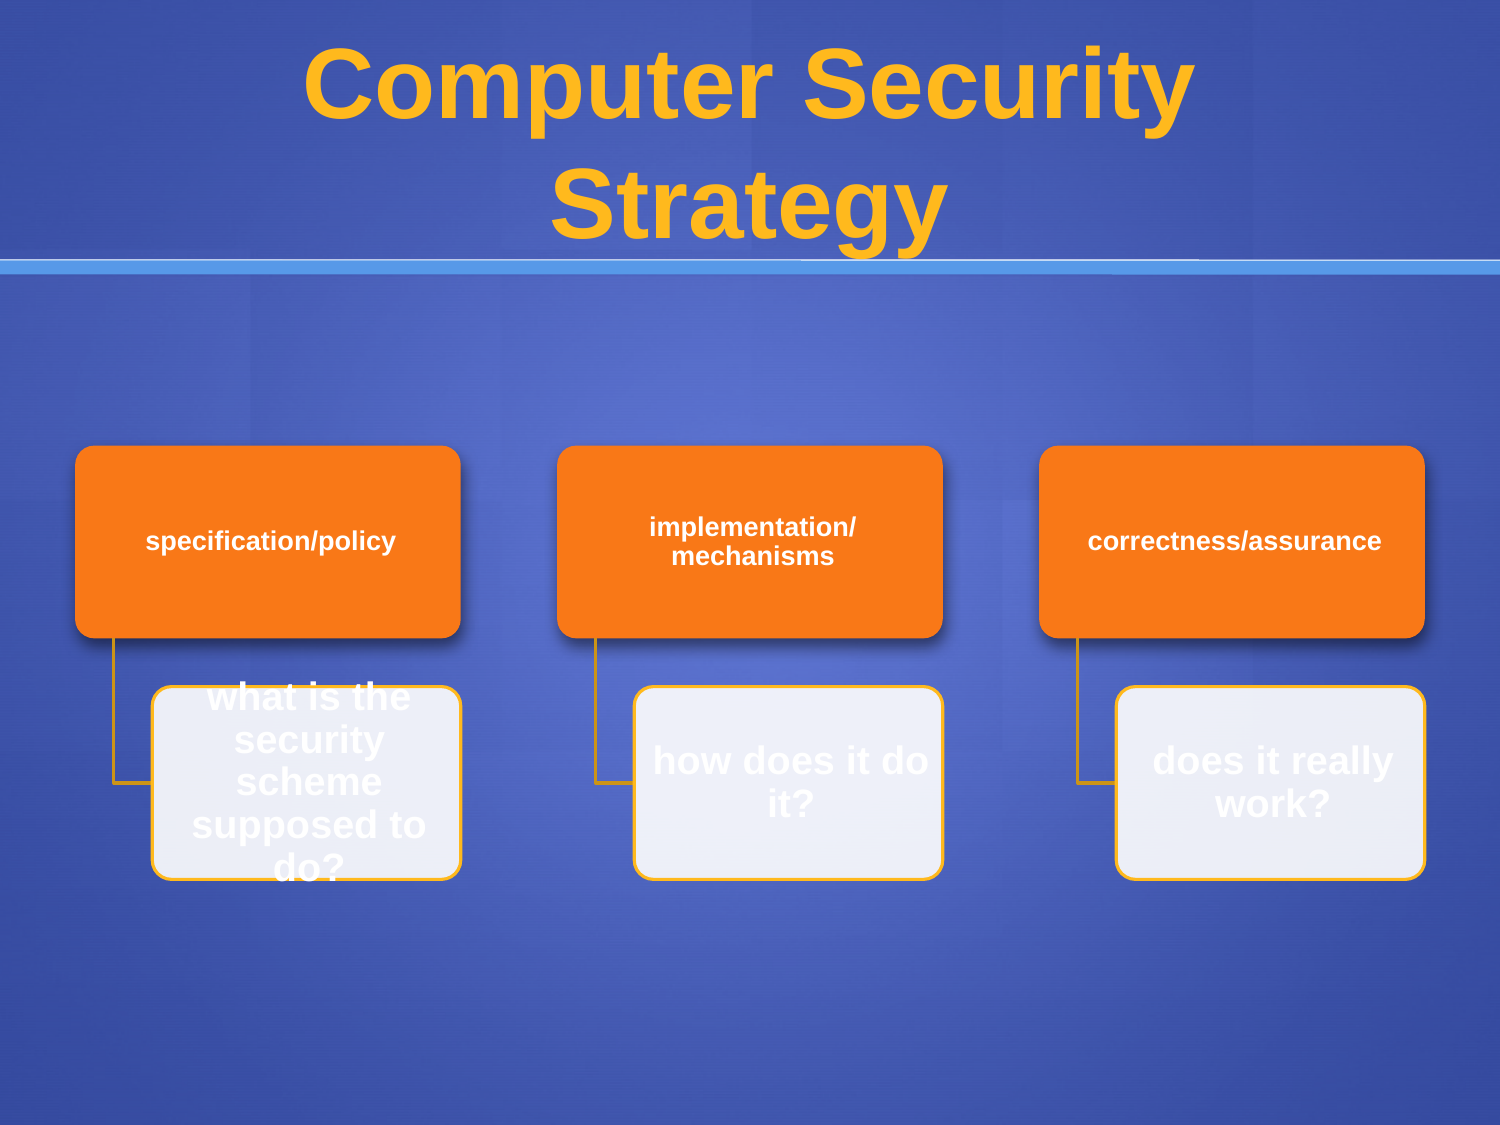

# Computer Security Strategy
specification/policy
what is the security scheme supposed to do?
implementation/mechanisms
how does it do it?
correctness/assurance
does it really work?